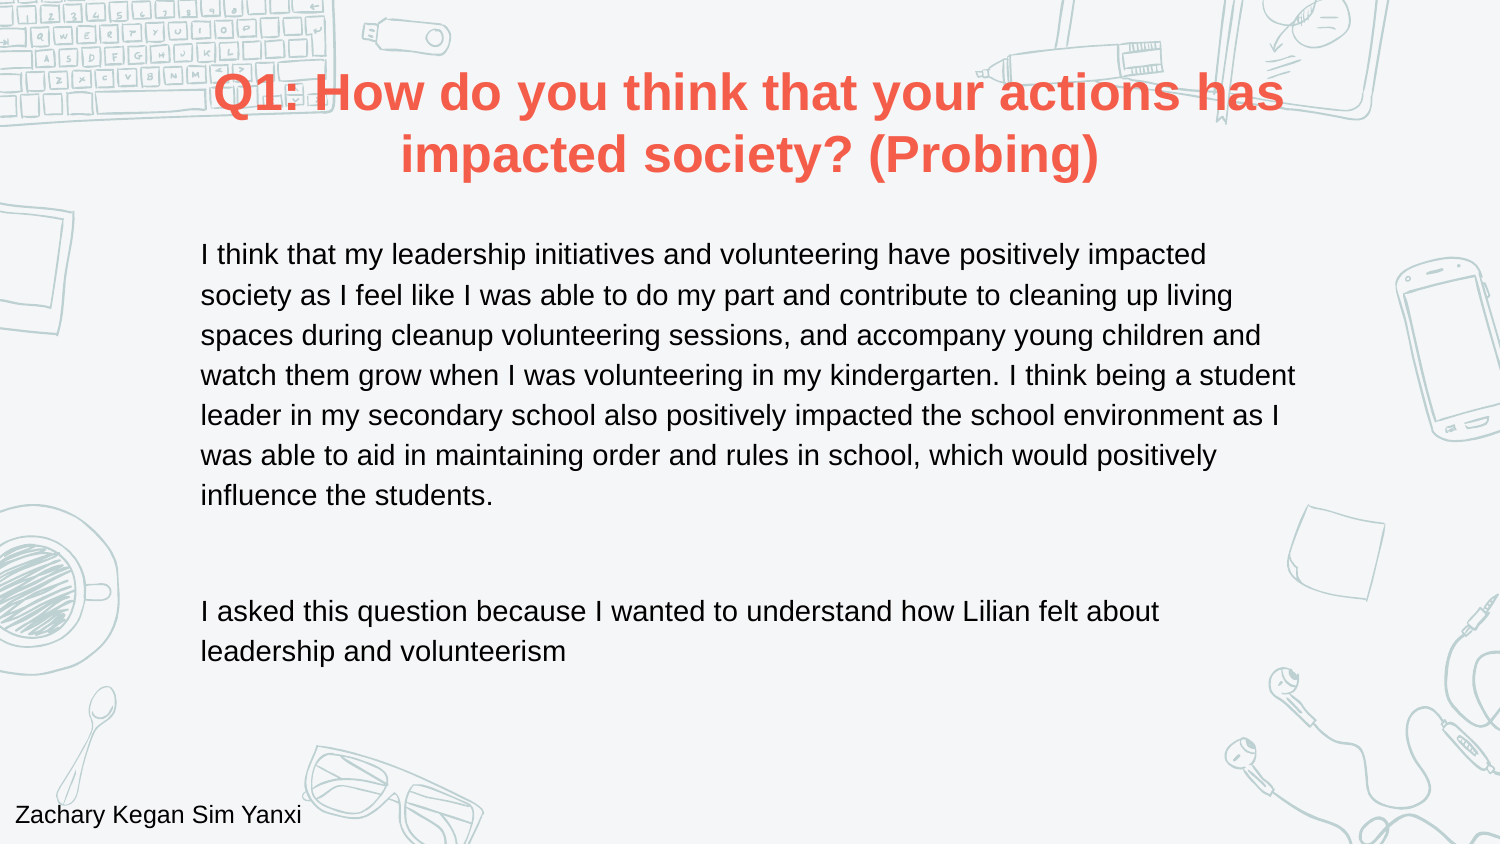

# Q1: How do you think that your actions has impacted society? (Probing)
I think that my leadership initiatives and volunteering have positively impacted society as I feel like I was able to do my part and contribute to cleaning up living spaces during cleanup volunteering sessions, and accompany young children and watch them grow when I was volunteering in my kindergarten. I think being a student leader in my secondary school also positively impacted the school environment as I was able to aid in maintaining order and rules in school, which would positively influence the students.
I asked this question because I wanted to understand how Lilian felt about leadership and volunteerism

Zachary Kegan Sim Yanxi